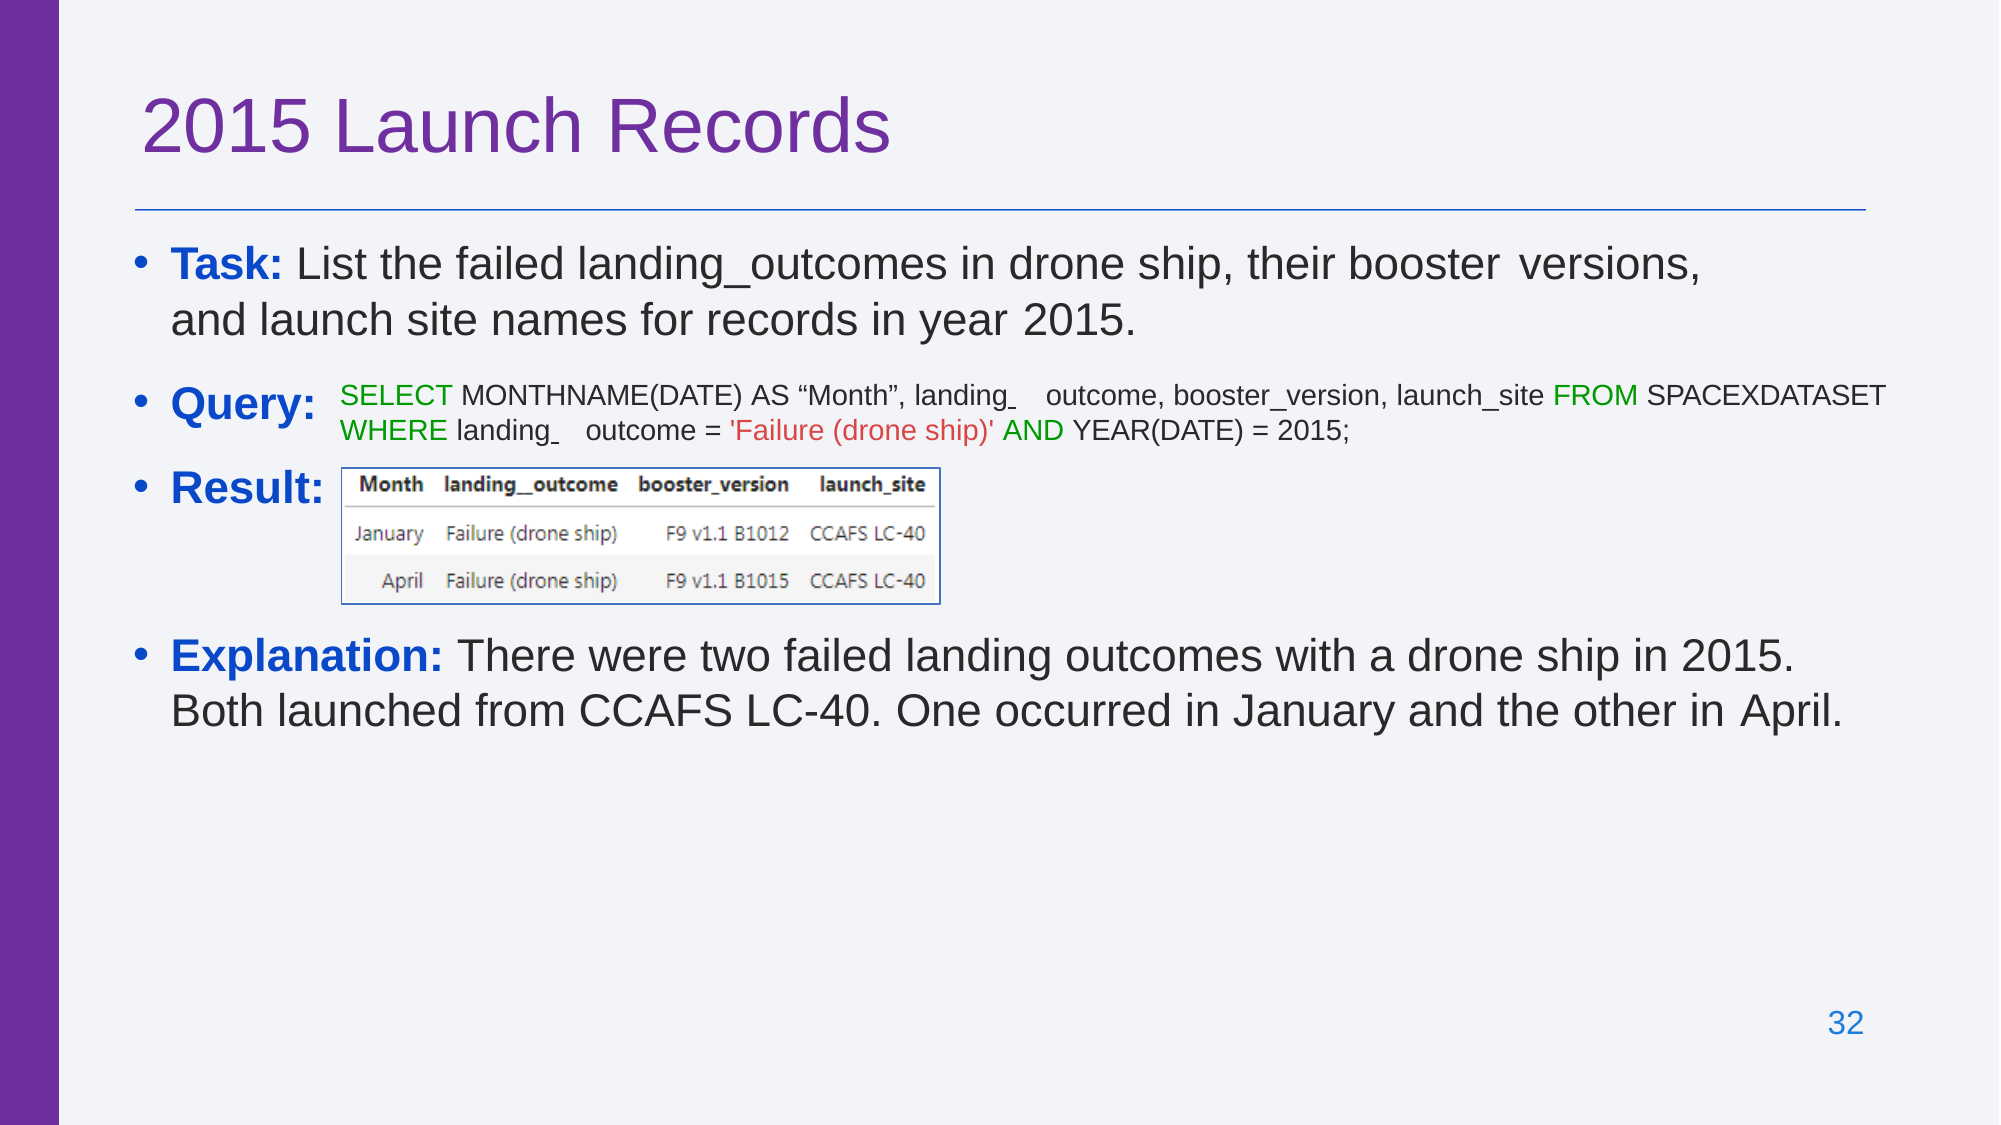

# 2015 Launch Records
Task: List the failed landing_outcomes in drone ship, their booster versions,
and launch site names for records in year 2015.
Query:
Result:
SELECT MONTHNAME(DATE) AS “Month”, landing 	outcome, booster_version, launch_site FROM SPACEXDATASET  WHERE landing 	outcome = 'Failure (drone ship)' AND YEAR(DATE) = 2015;

Explanation: There were two failed landing outcomes with a drone ship in 2015.  Both launched from CCAFS LC-40. One occurred in January and the other in April.
32